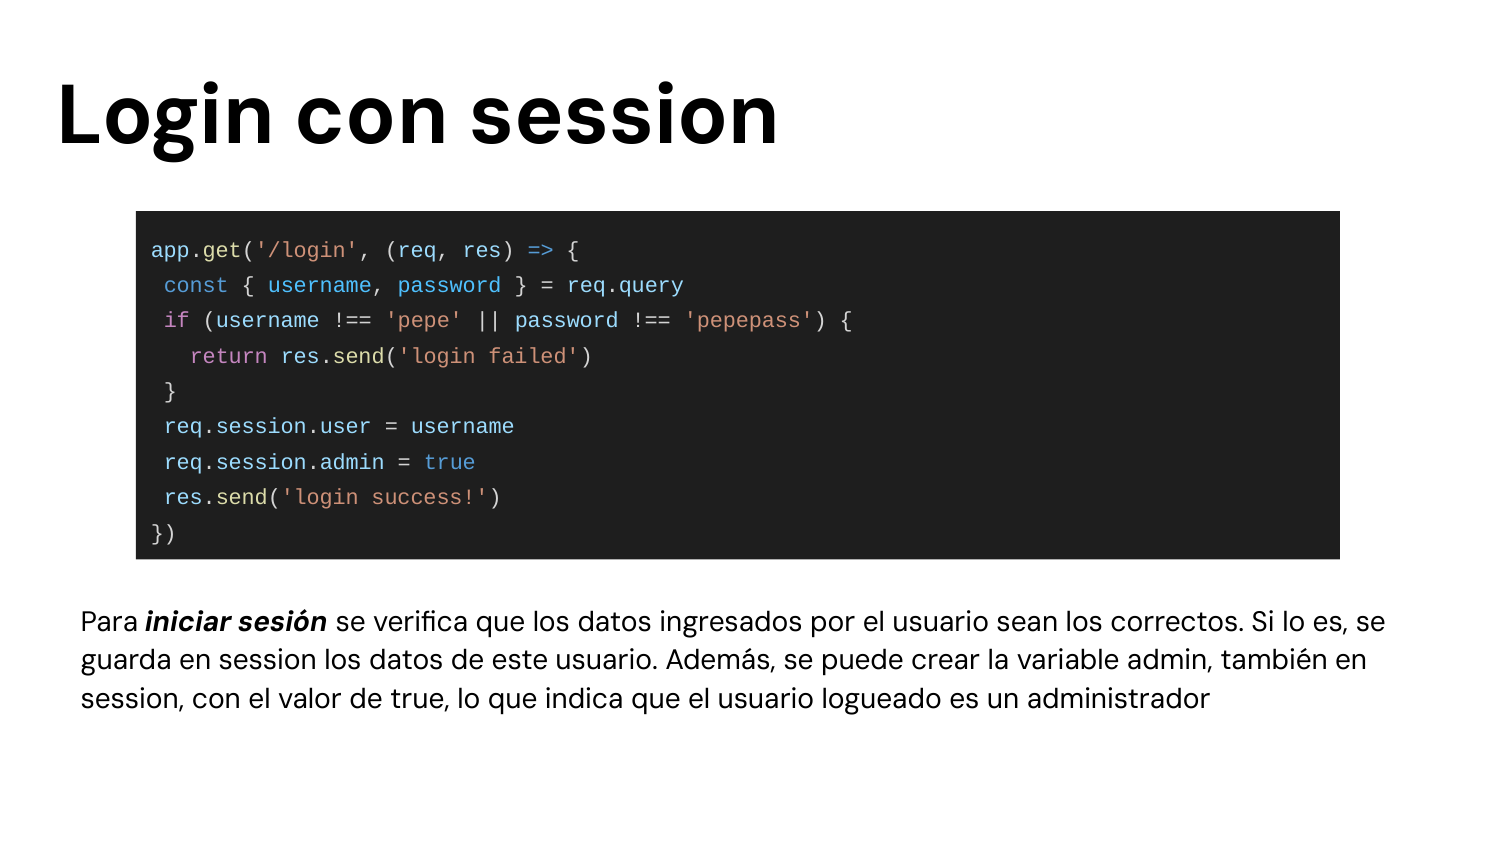

Login con session
app.get('/login', (req, res) => {
 const { username, password } = req.query
 if (username !== 'pepe' || password !== 'pepepass') {
   return res.send('login failed')
 }
 req.session.user = username
 req.session.admin = true
 res.send('login success!')
})
Para iniciar sesión se verifica que los datos ingresados por el usuario sean los correctos. Si lo es, se guarda en session los datos de este usuario. Además, se puede crear la variable admin, también en session, con el valor de true, lo que indica que el usuario logueado es un administrador